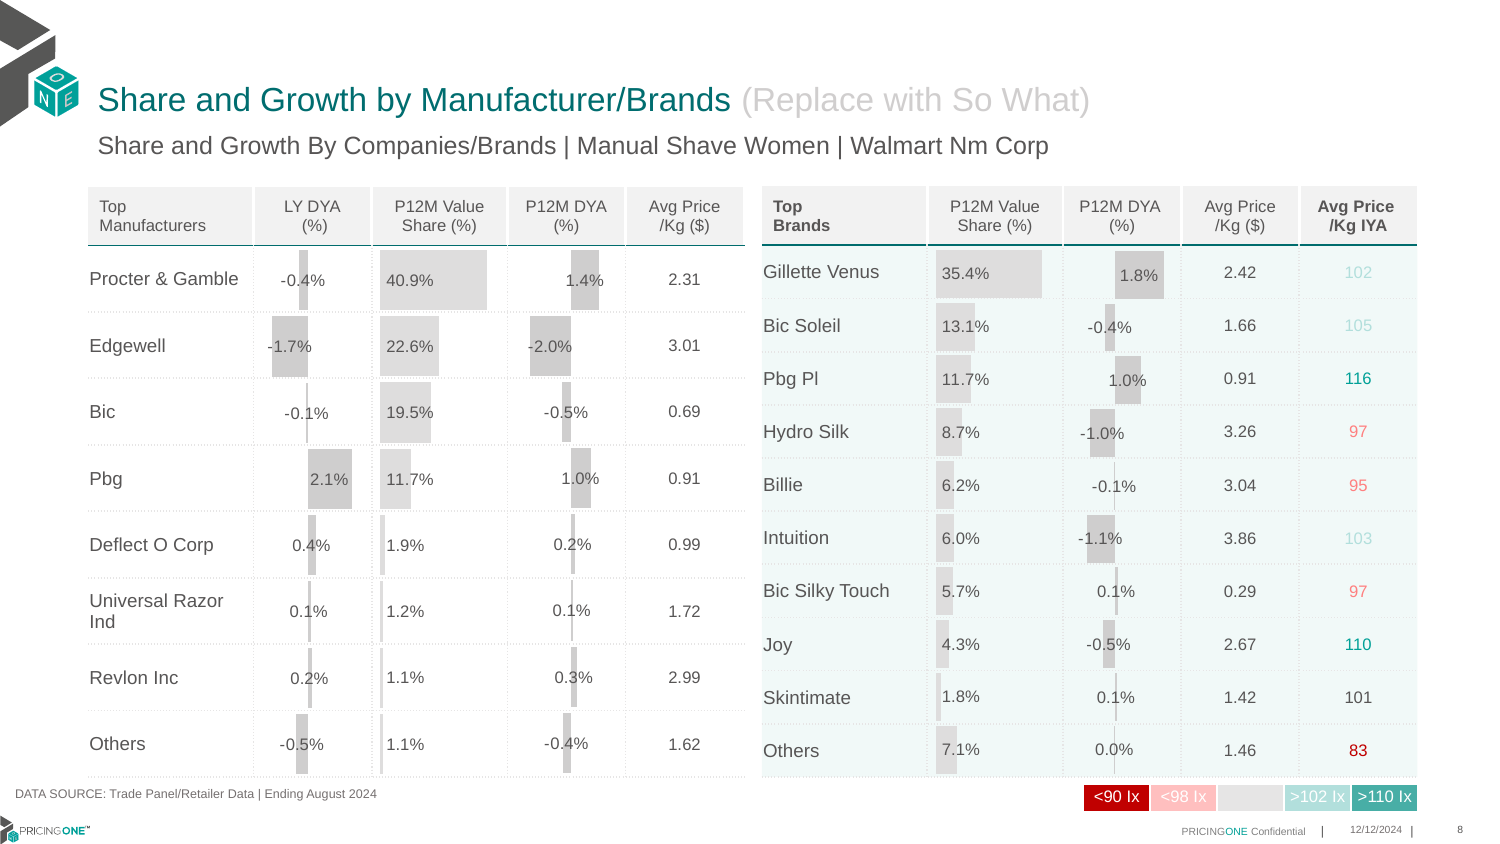

# Share and Growth by Manufacturer/Brands (Replace with So What)

Share and Growth By Companies/Brands | Manual Shave Women | Walmart Nm Corp
| Top Brands | P12M Value Share (%) | P12M DYA (%) | Avg Price /Kg ($) | Avg Price /Kg IYA |
| --- | --- | --- | --- | --- |
| Gillette Venus |  |  | 2.42 | 102 |
| Bic Soleil |  |  | 1.66 | 105 |
| Pbg Pl |  |  | 0.91 | 116 |
| Hydro Silk |  |  | 3.26 | 97 |
| Billie |  |  | 3.04 | 95 |
| Intuition |  |  | 3.86 | 103 |
| Bic Silky Touch |  |  | 0.29 | 97 |
| Joy |  |  | 2.67 | 110 |
| Skintimate |  |  | 1.42 | 101 |
| Others |  |  | 1.46 | 83 |
| Top Manufacturers | LY DYA (%) | P12M Value Share (%) | P12M DYA (%) | Avg Price /Kg ($) |
| --- | --- | --- | --- | --- |
| Procter & Gamble |  |  |  | 2.31 |
| Edgewell |  |  |  | 3.01 |
| Bic |  |  |  | 0.69 |
| Pbg |  |  |  | 0.91 |
| Deflect O Corp |  |  |  | 0.99 |
| Universal Razor Ind |  |  |  | 1.72 |
| Revlon Inc |  |  |  | 2.99 |
| Others |  |  |  | 1.62 |

### Chart

| Category | Share DYA P12M |
|---|---|
|  | 0.01352769621611849 |

### Chart

| Category | Value Share P12M |
|---|---|
|  | 0.4094211492172755 |

### Chart

| Category | Share DYA LY |
|---|---|
|  | -0.004436097818593443 |

### Chart

| Category | Value Share |
|---|---|
|  | 0.35408367985063566 |

### Chart

| Category | Share DYA |
|---|---|
|  | 0.01828005774630359 |
DATA SOURCE: Trade Panel/Retailer Data | Ending August 2024
| <90 Ix | <98 Ix |  | >102 Ix | >110 Ix |
| --- | --- | --- | --- | --- |

12/12/2024
8